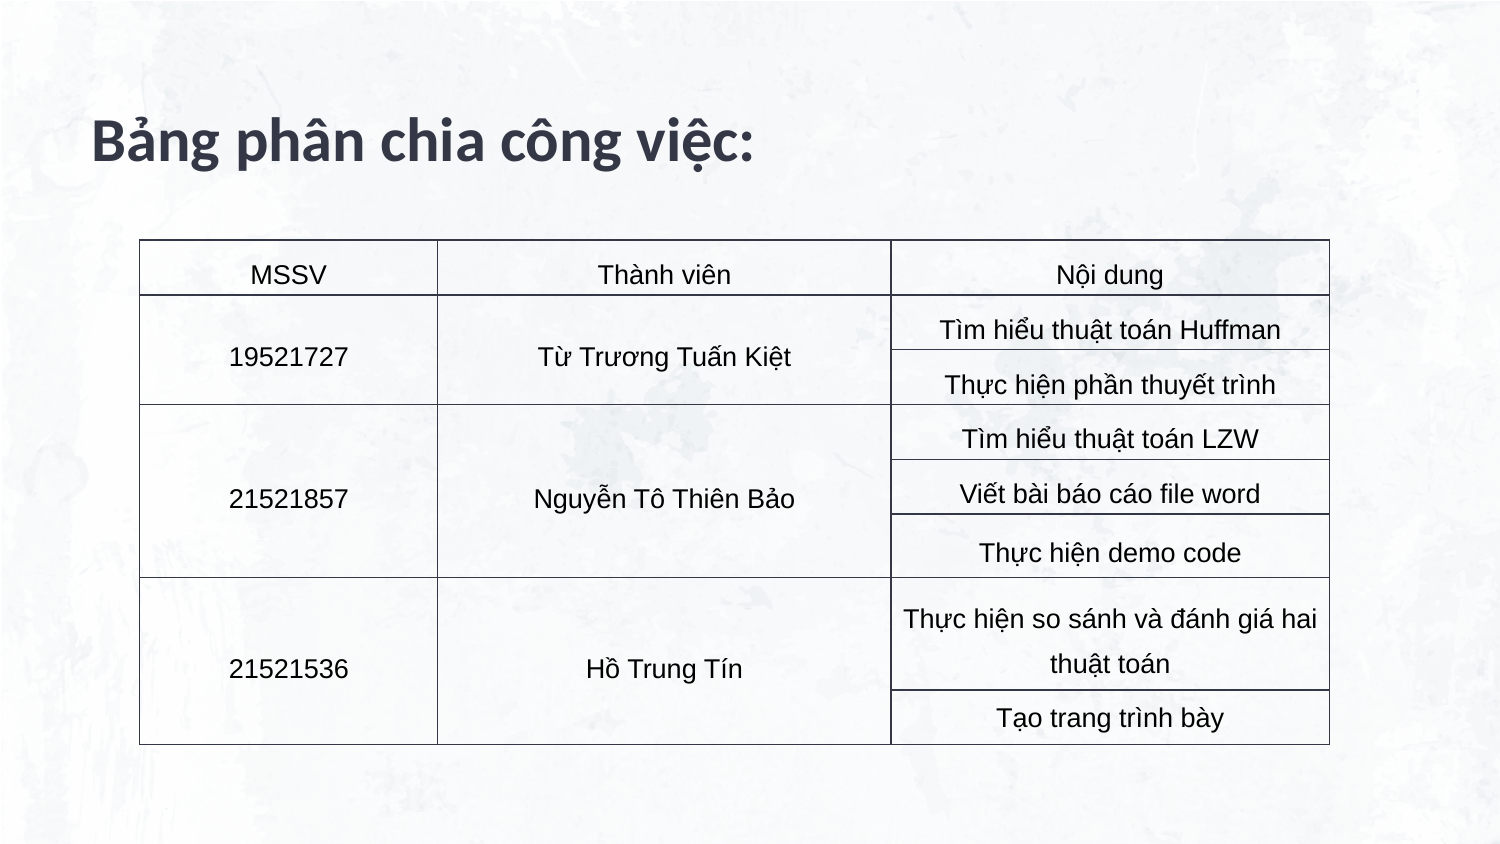

# Bảng phân chia công việc:
| MSSV | Thành viên | Nội dung |
| --- | --- | --- |
| 19521727 | Từ Trương Tuấn Kiệt | Tìm hiểu thuật toán Huffman |
|  |  | Thực hiện phần thuyết trình |
| 21521857 | Nguyễn Tô Thiên Bảo | Tìm hiểu thuật toán LZW |
|  |  | Viết bài báo cáo file word |
|  |  | Thực hiện demo code |
| 21521536 | Hồ Trung Tín | Thực hiện so sánh và đánh giá hai thuật toán |
|  |  | Tạo trang trình bày |